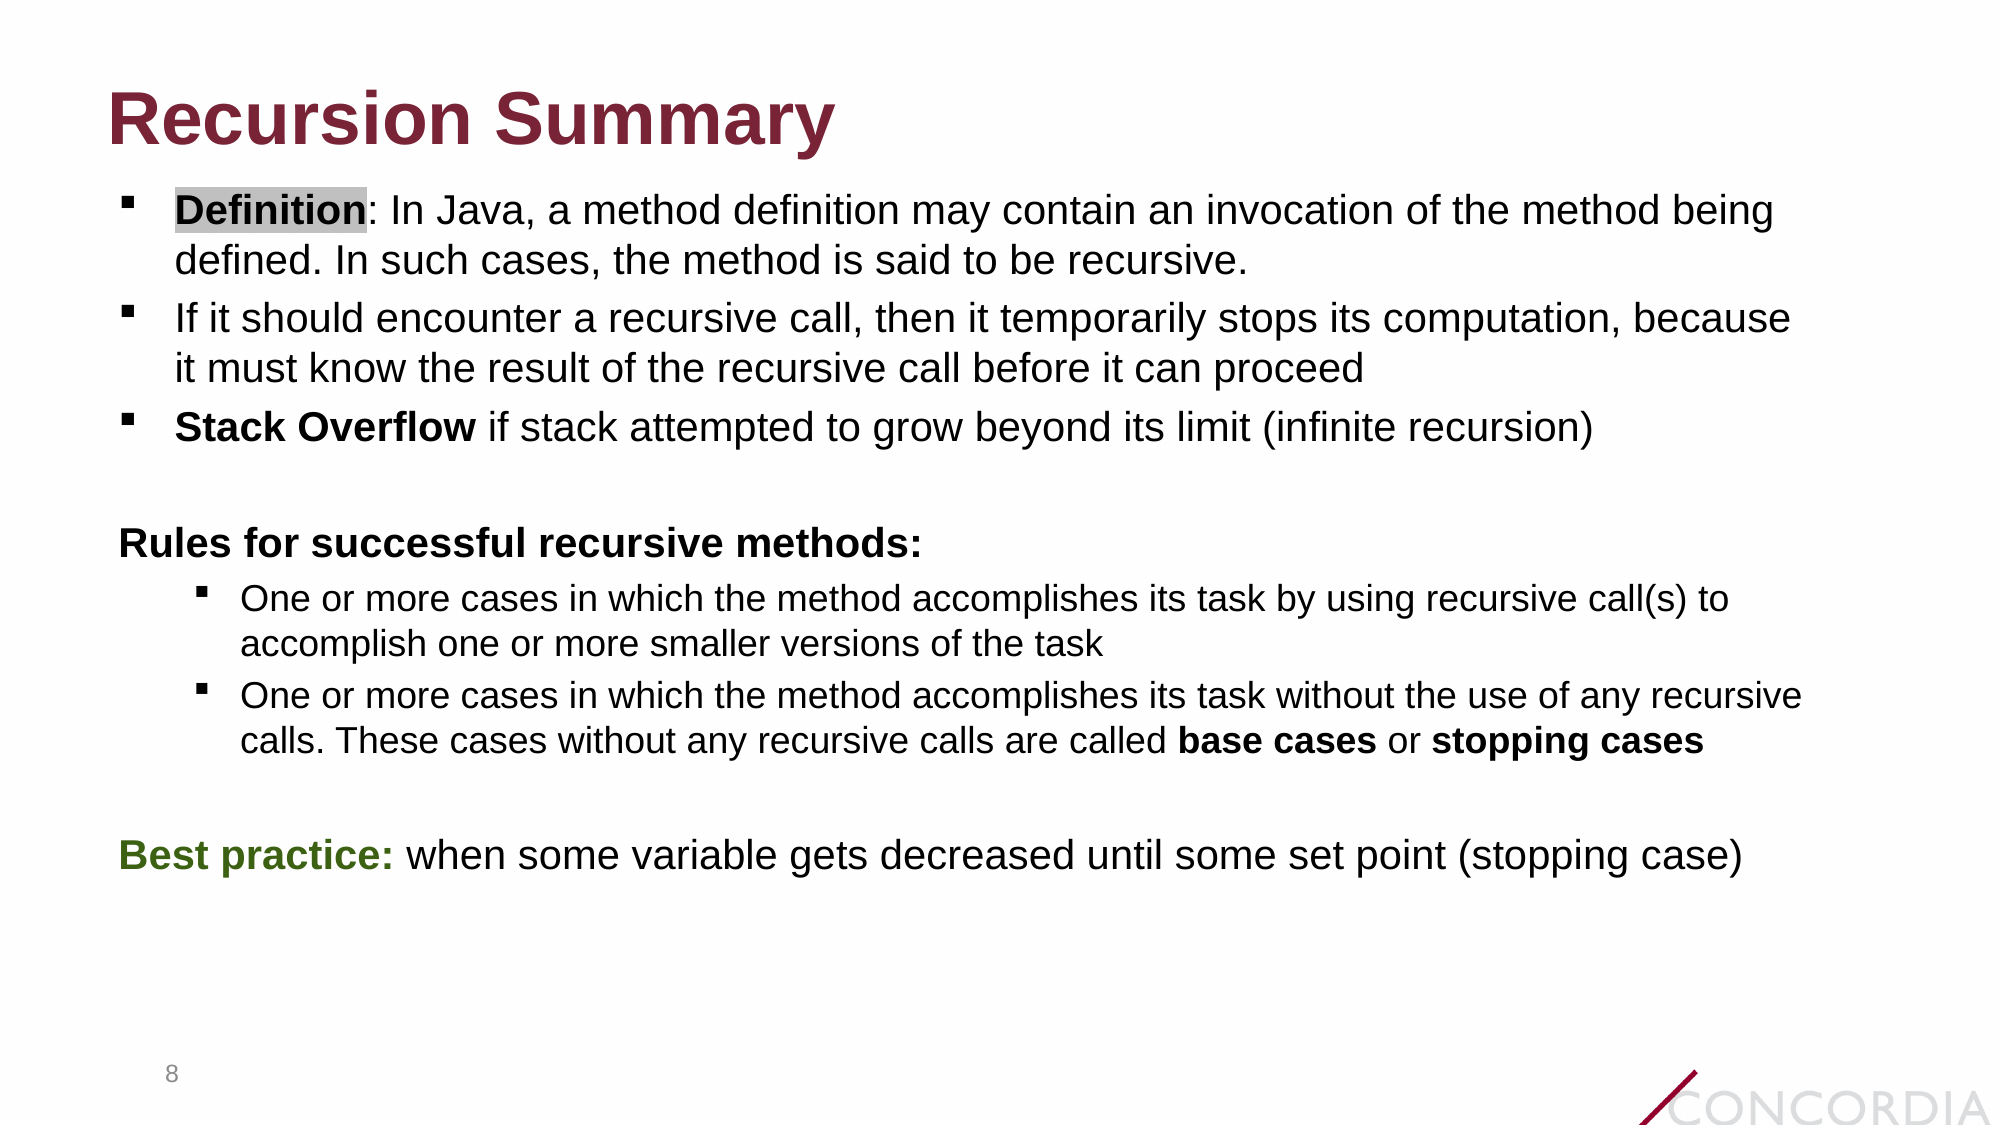

# Recursion Summary
Definition: In Java, a method definition may contain an invocation of the method being defined. In such cases, the method is said to be recursive.
If it should encounter a recursive call, then it temporarily stops its computation, because it must know the result of the recursive call before it can proceed
Stack Overflow if stack attempted to grow beyond its limit (infinite recursion)

Rules for successful recursive methods:
One or more cases in which the method accomplishes its task by using recursive call(s) to accomplish one or more smaller versions of the task
One or more cases in which the method accomplishes its task without the use of any recursive calls. These cases without any recursive calls are called base cases or stopping cases

Best practice: when some variable gets decreased until some set point (stopping case)

8